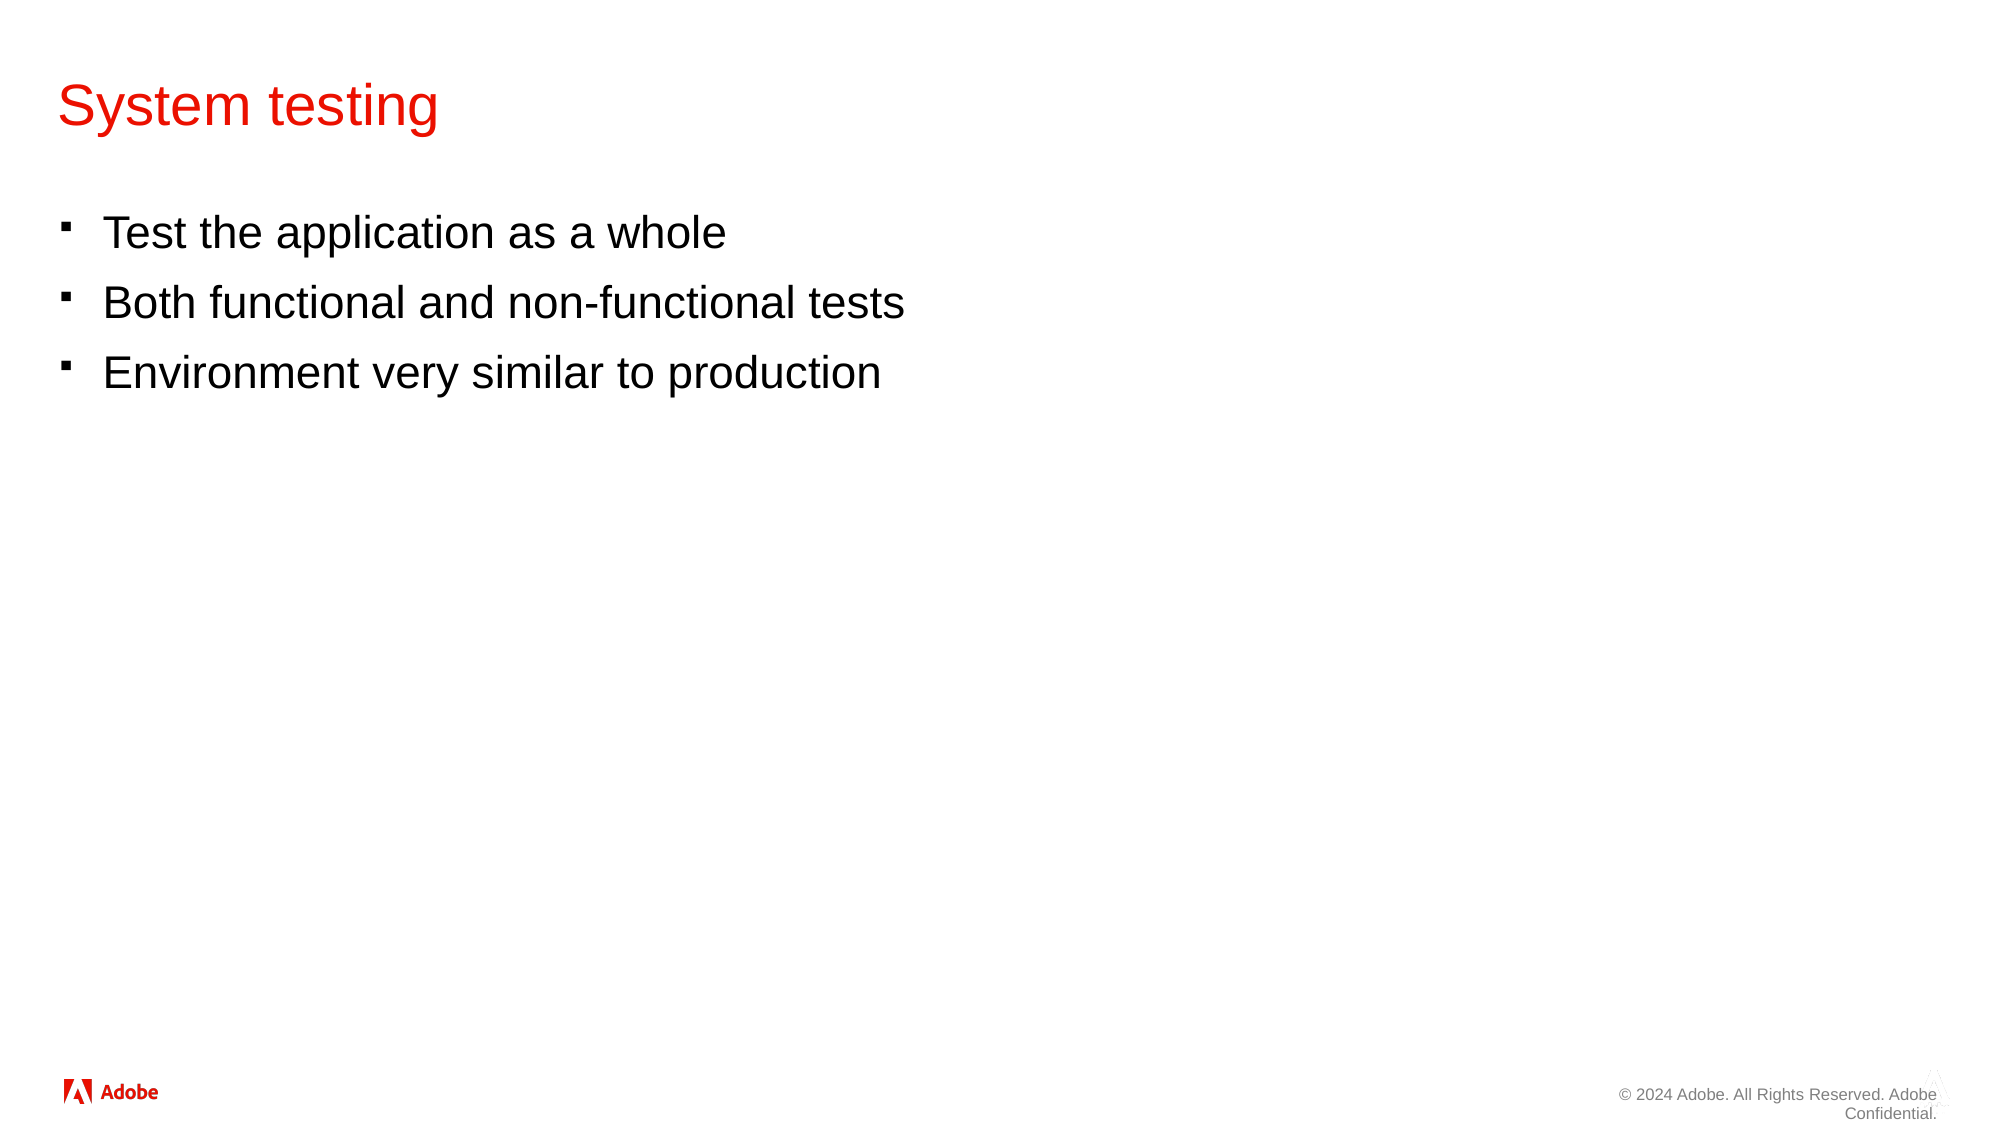

# System testing
Test the application as a whole
Both functional and non-functional tests
Environment very similar to production